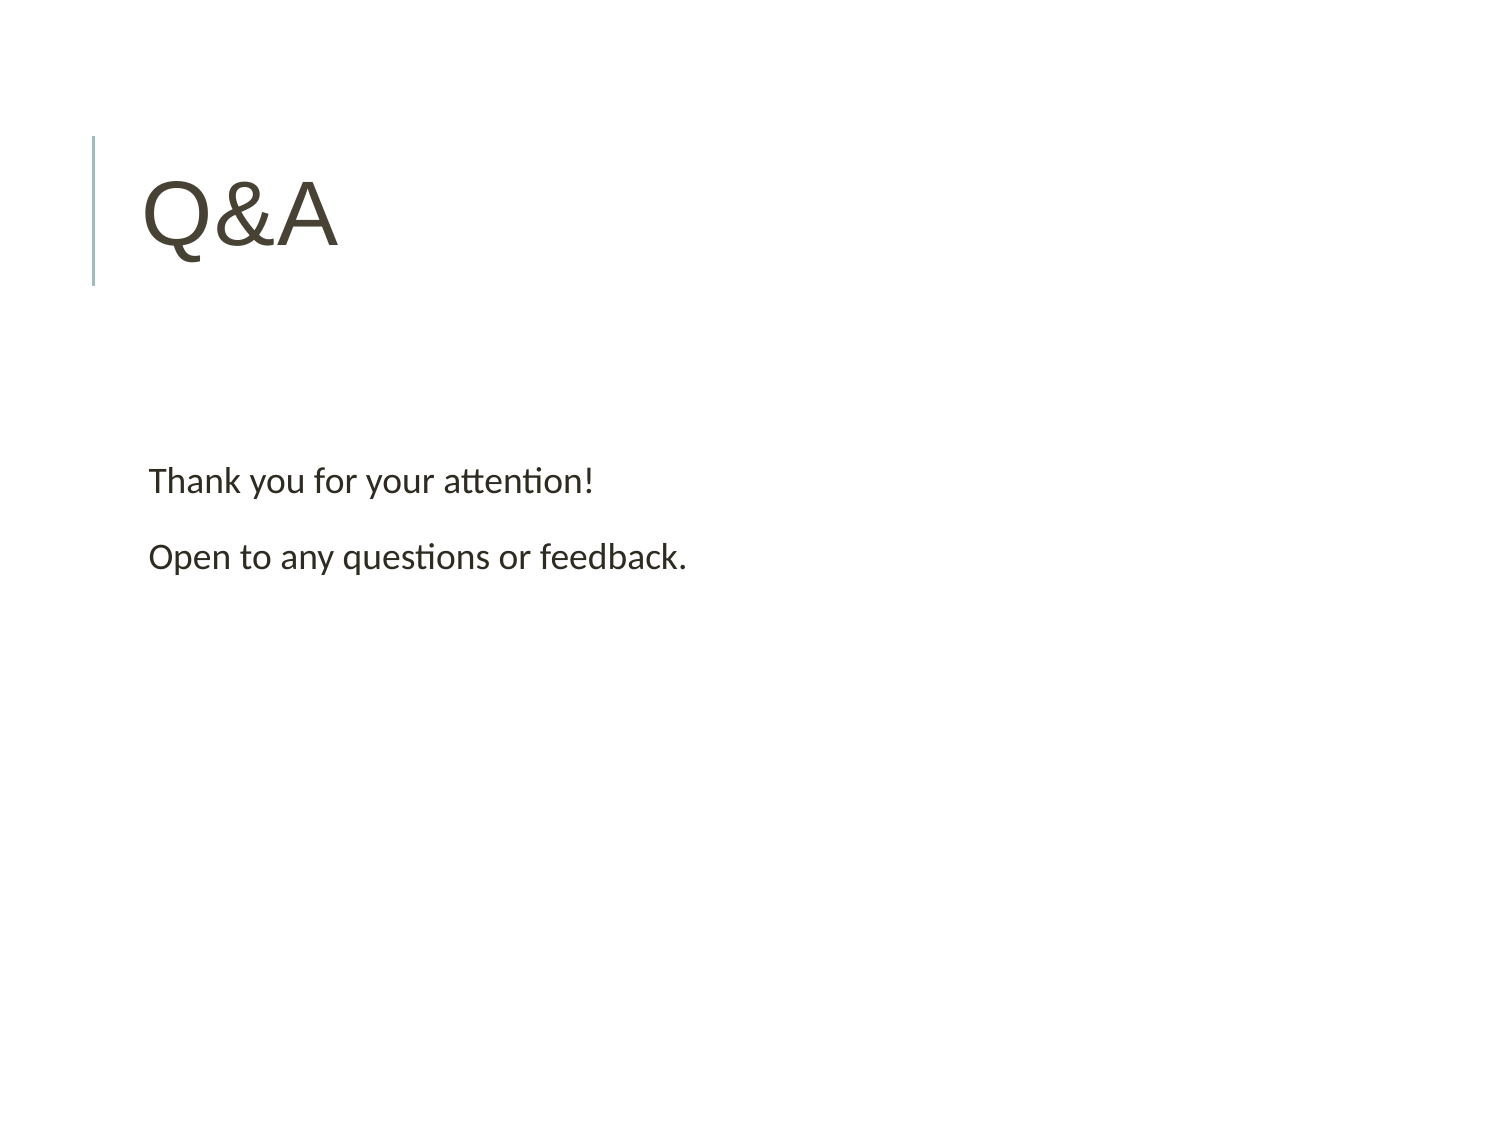

# Q&A

Thank you for your attention!
Open to any questions or feedback.